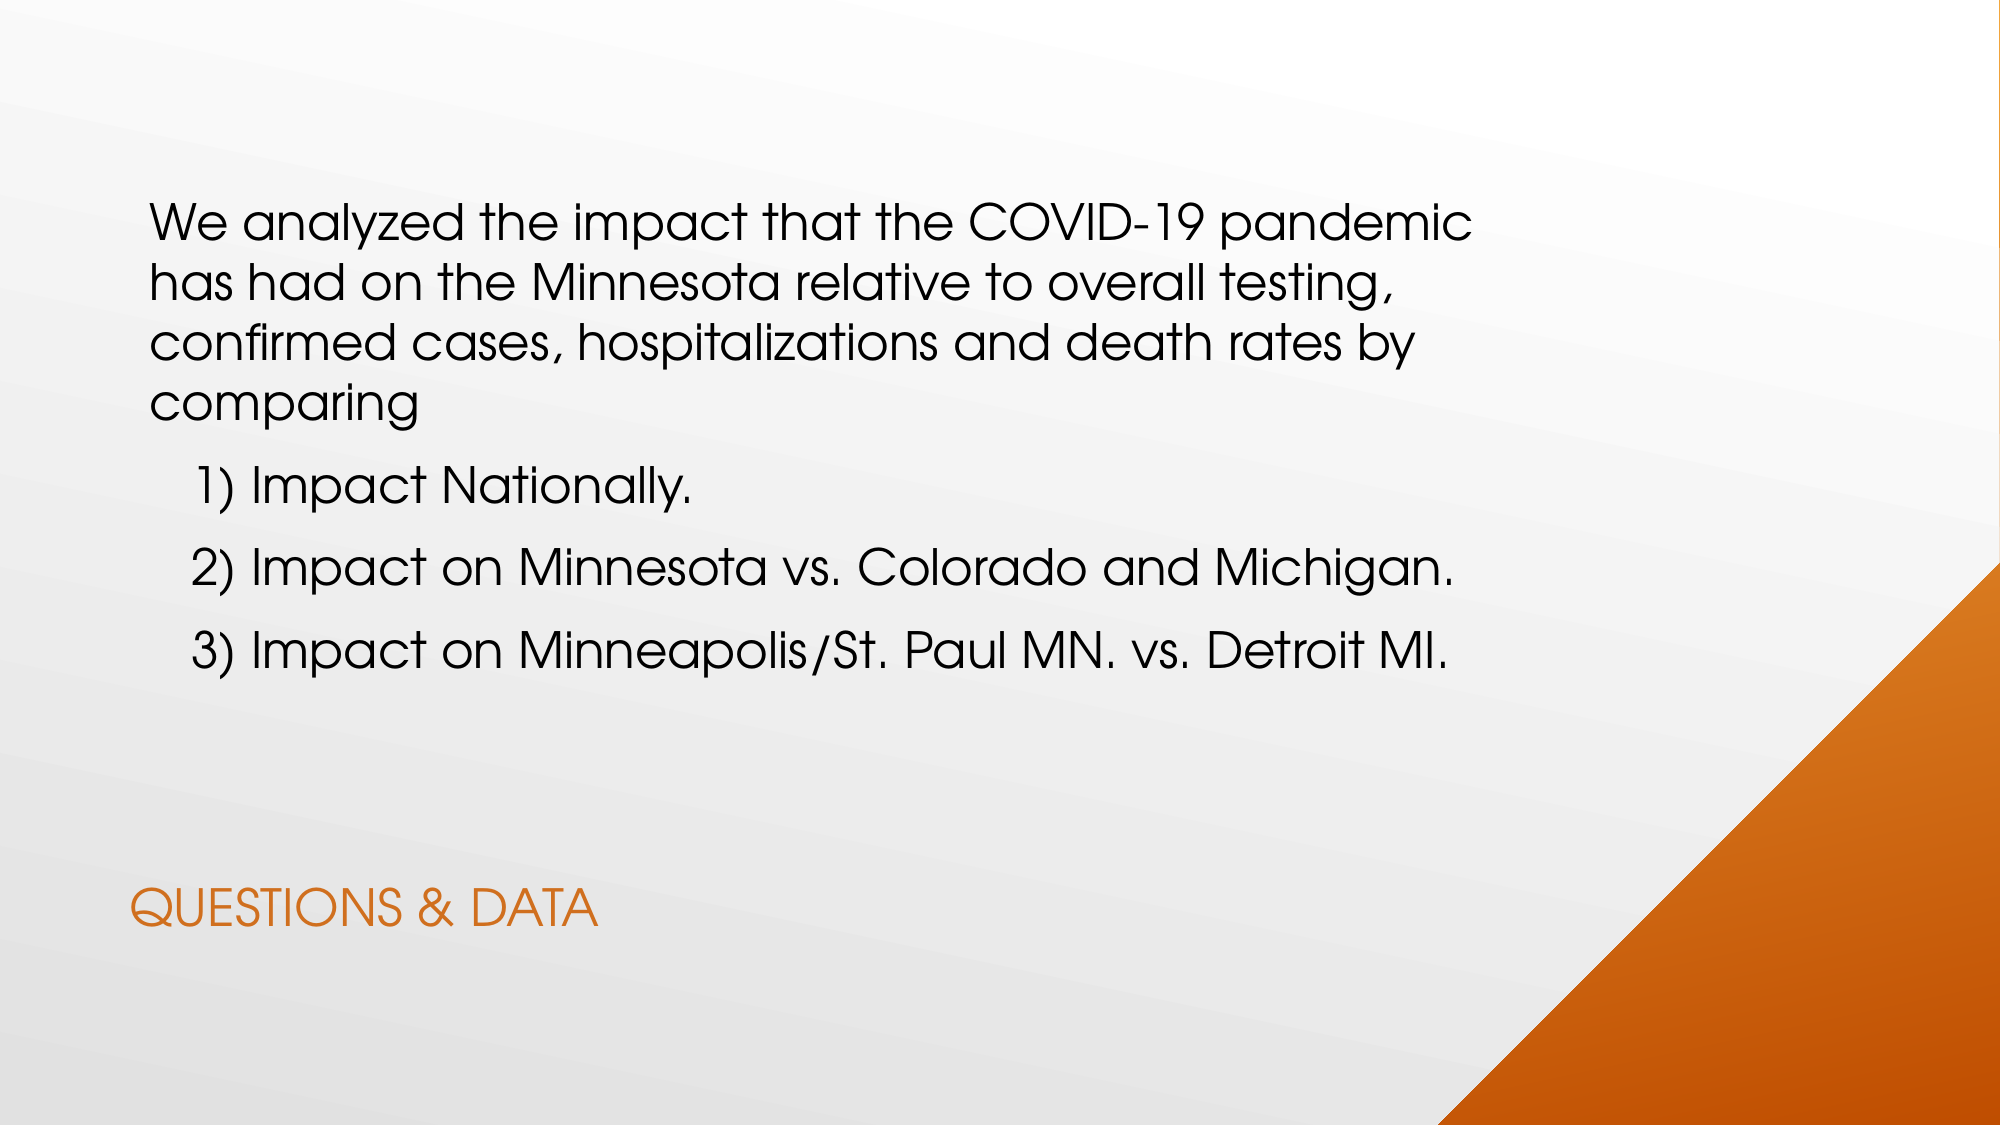

We analyzed the impact that the COVID-19 pandemic has had on the Minnesota relative to overall testing, confirmed cases, hospitalizations and death rates by comparing
   1) Impact Nationally.
   2) Impact on Minnesota vs. Colorado and Michigan.
   3) Impact on Minneapolis/St. Paul MN. vs. Detroit MI.

# Questions & Data